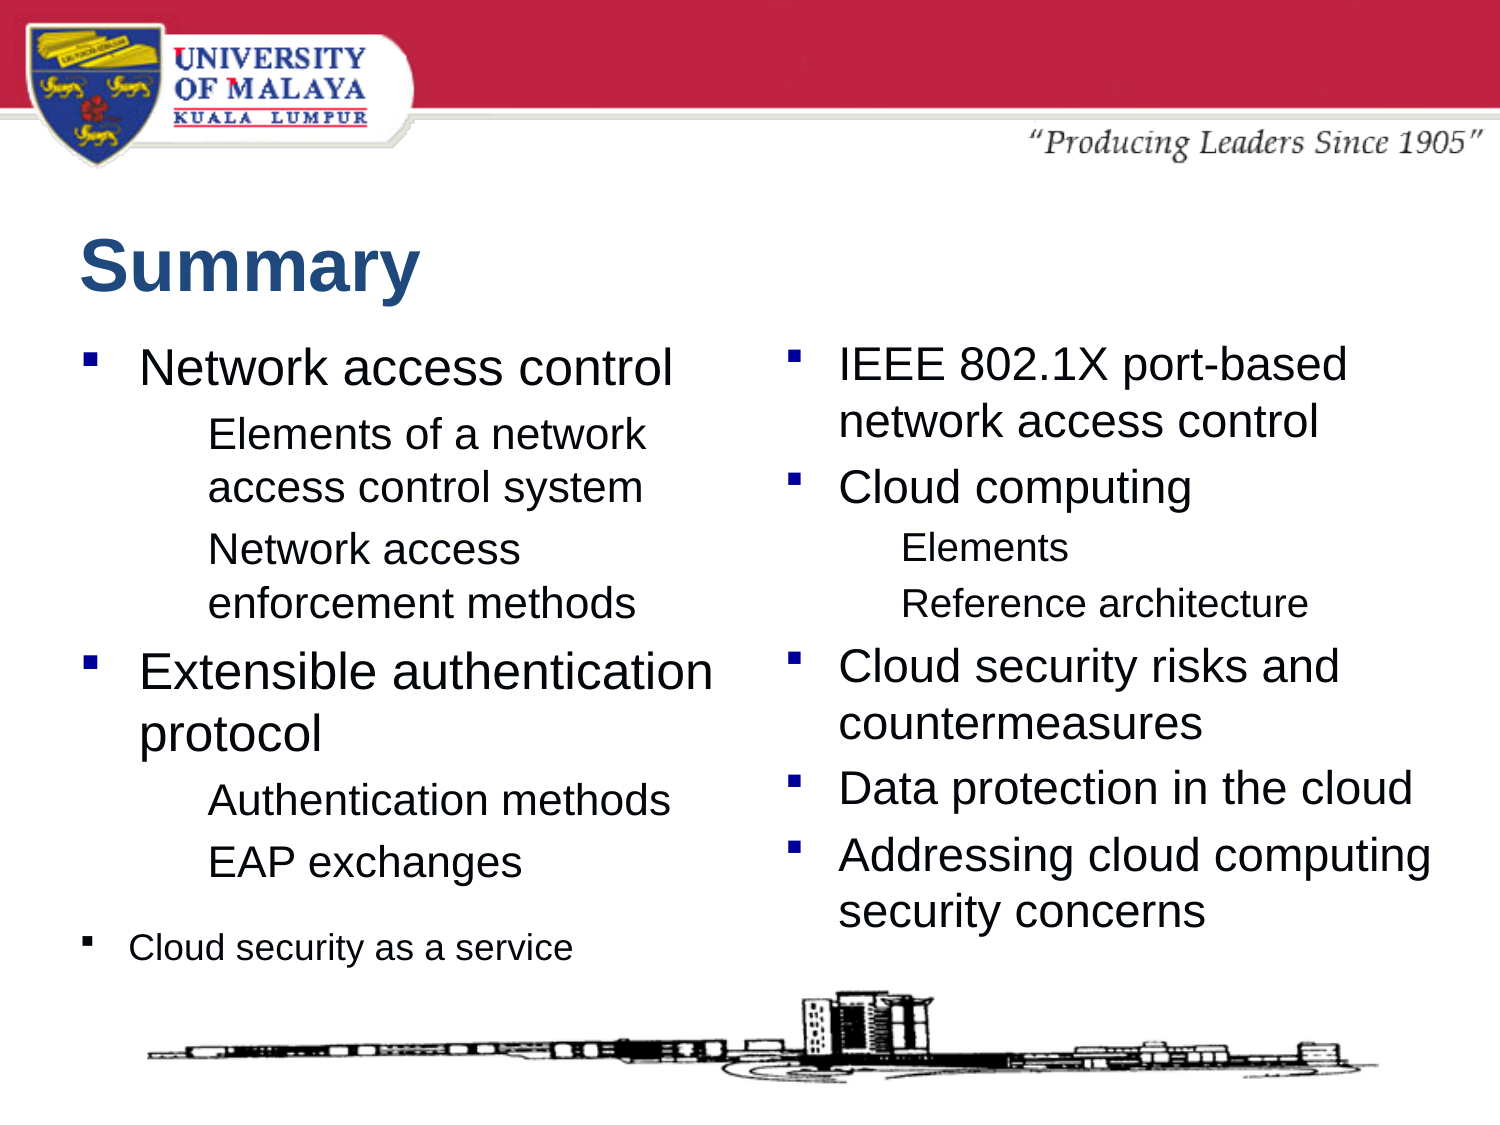

# Summary
Network access control
Elements of a network access control system
Network access enforcement methods
Extensible authentication protocol
Authentication methods
EAP exchanges
Cloud security as a service

IEEE 802.1X port-based network access control
Cloud computing
Elements
Reference architecture
Cloud security risks and countermeasures
Data protection in the cloud
Addressing cloud computing security concerns